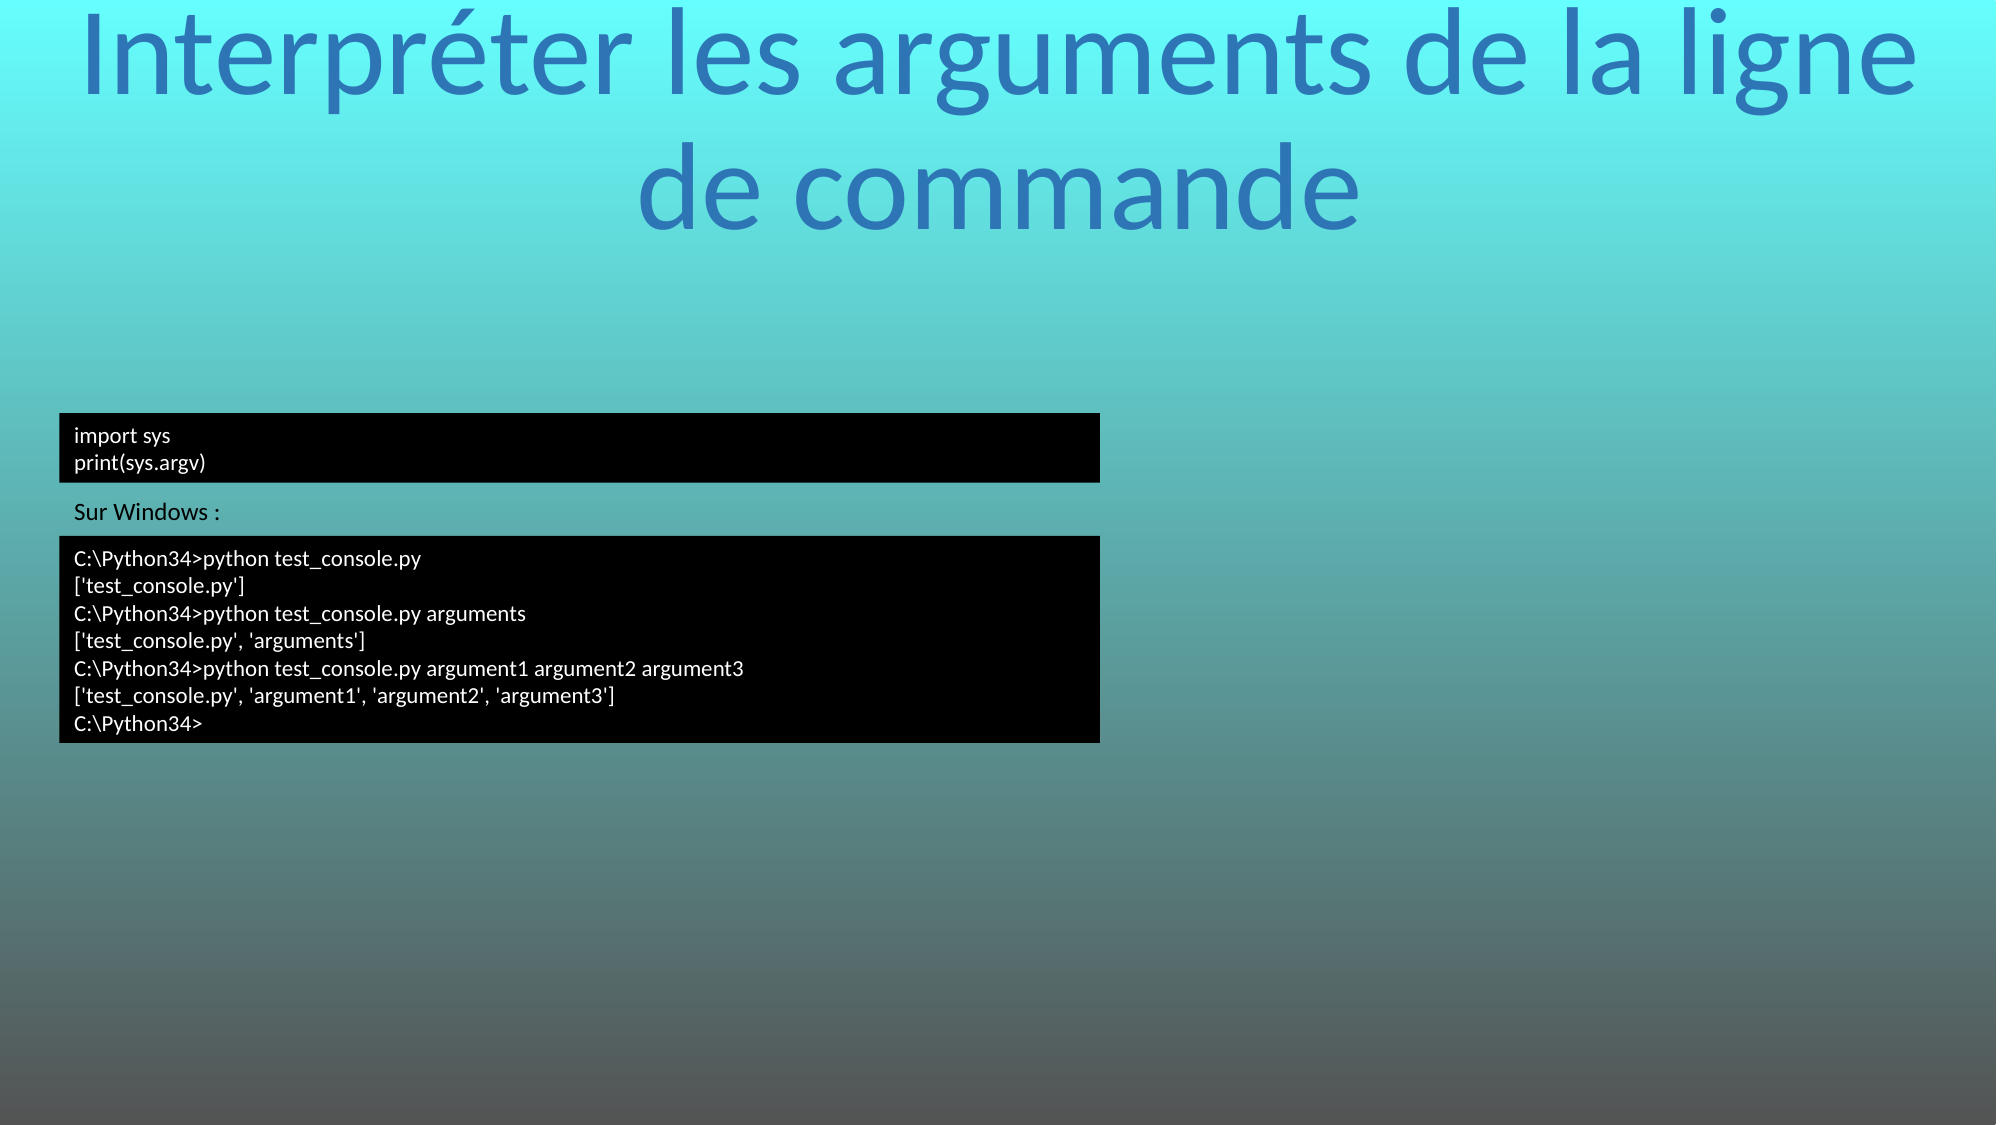

# Interpréter les arguments de la ligne de commande
import sys
print(sys.argv)
Sur Windows :
C:\Python34>python test_console.py
['test_console.py']
C:\Python34>python test_console.py arguments
['test_console.py', 'arguments']
C:\Python34>python test_console.py argument1 argument2 argument3
['test_console.py', 'argument1', 'argument2', 'argument3']
C:\Python34>

470